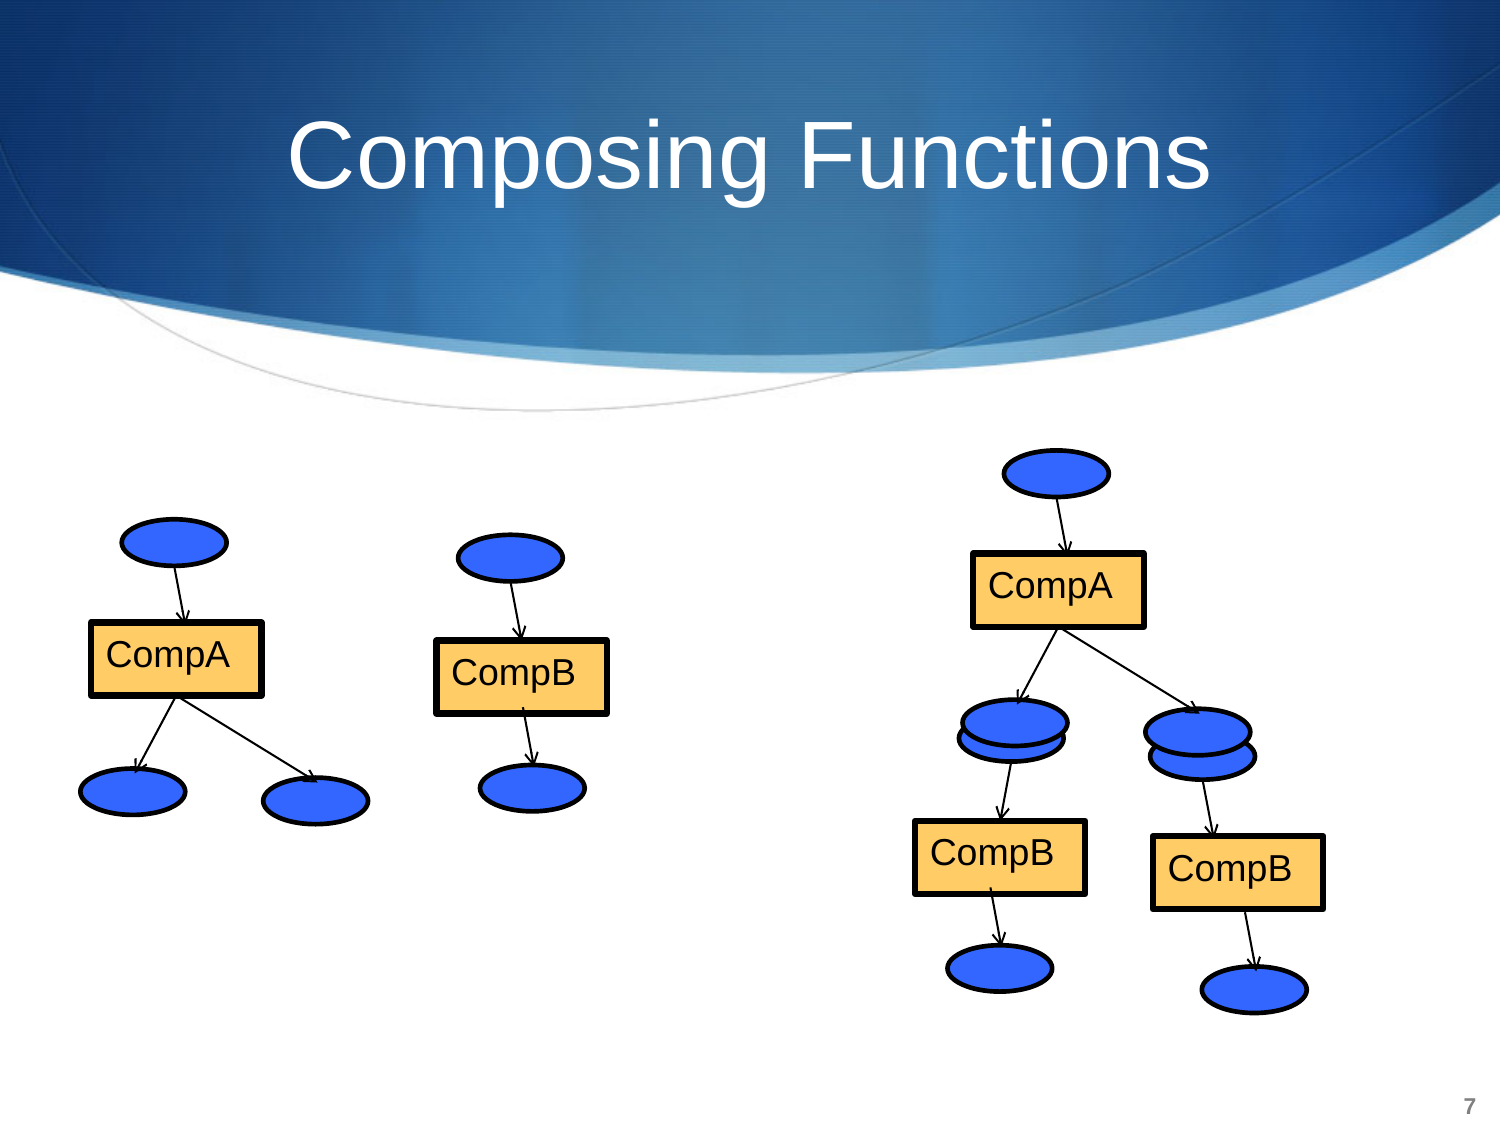

# Composing Functions

CompA
CompA
CompB

CompB
CompB

7